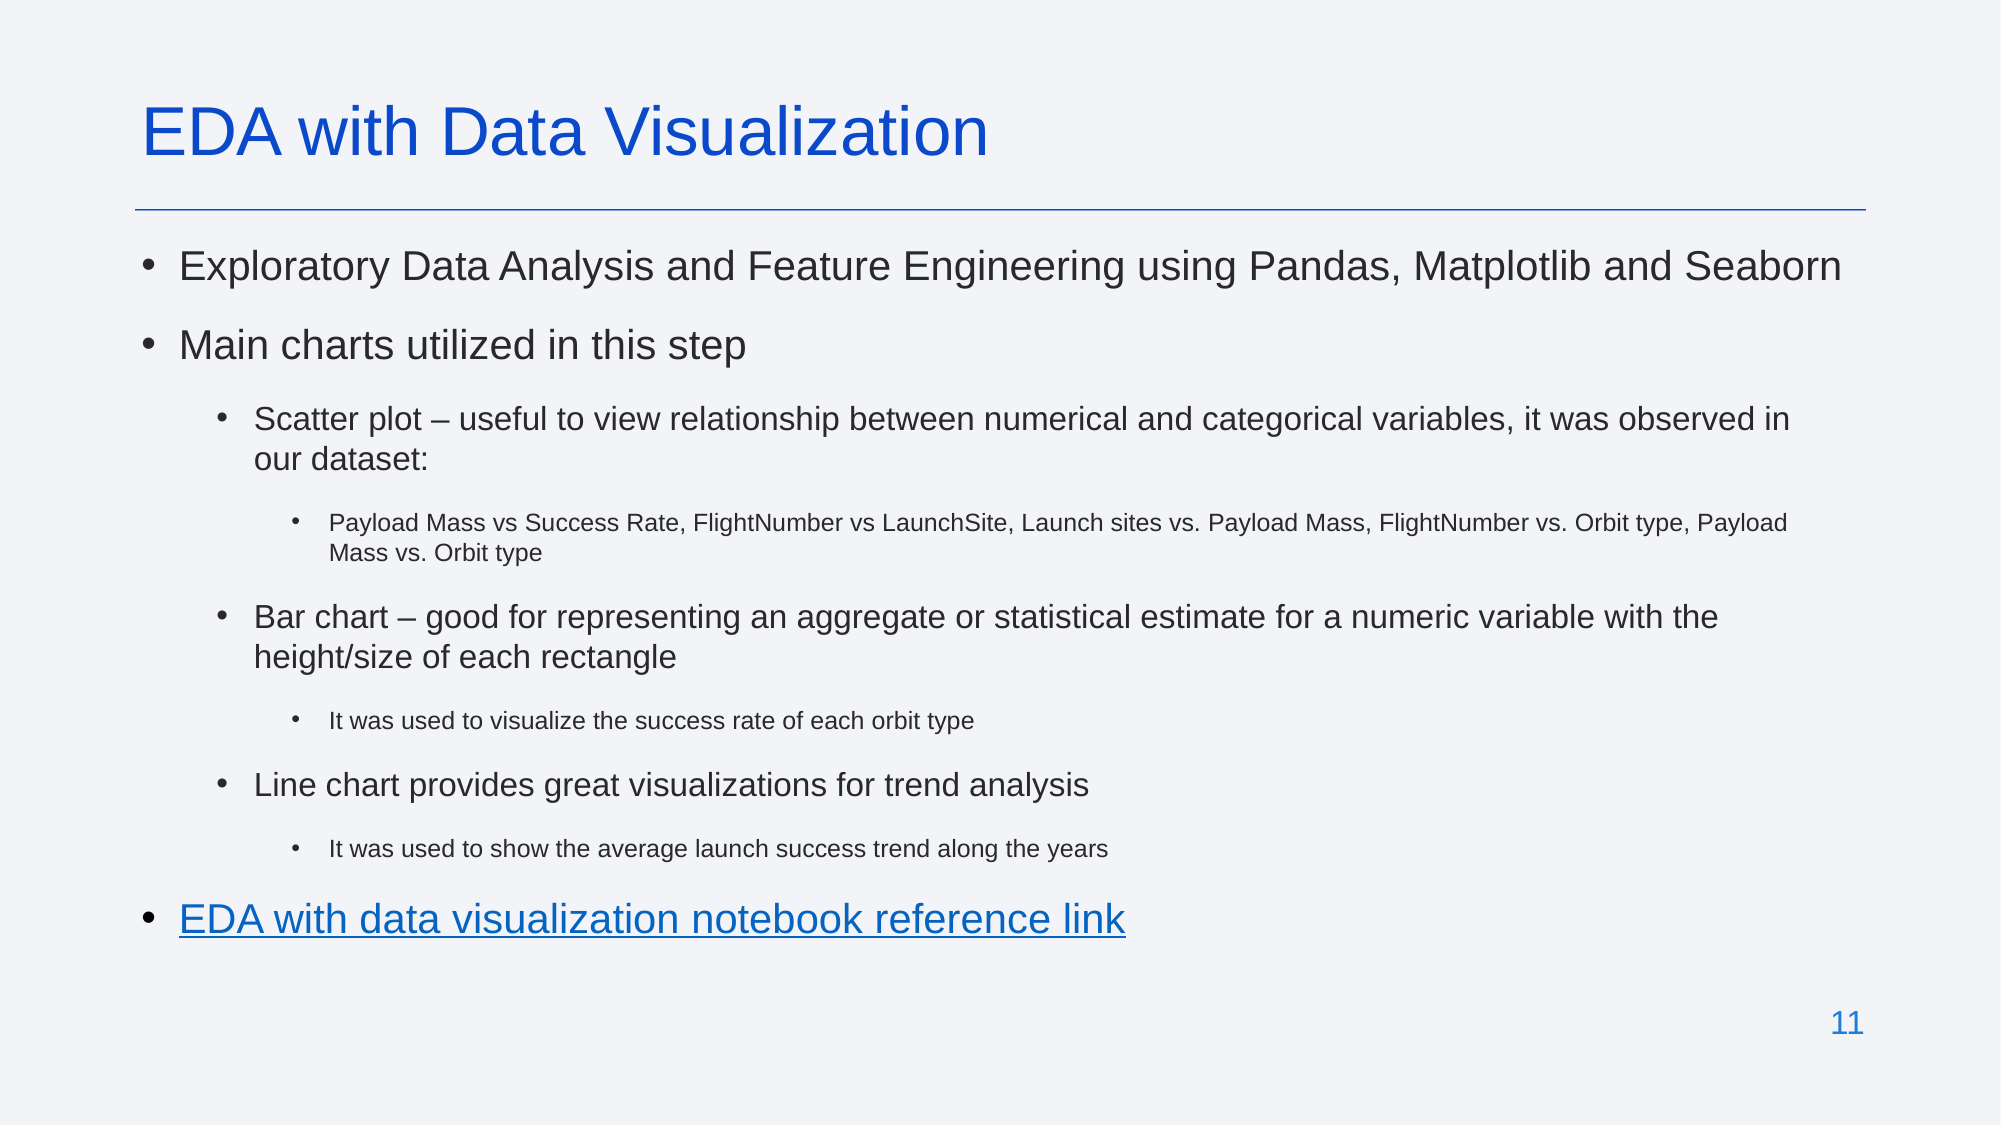

EDA with Data Visualization
Exploratory Data Analysis and Feature Engineering using Pandas, Matplotlib and Seaborn
Main charts utilized in this step
Scatter plot – useful to view relationship between numerical and categorical variables, it was observed in our dataset:
Payload Mass vs Success Rate, FlightNumber vs LaunchSite, Launch sites vs. Payload Mass, FlightNumber vs. Orbit type, Payload Mass vs. Orbit type
Bar chart – good for representing an aggregate or statistical estimate for a numeric variable with the height/size of each rectangle
It was used to visualize the success rate of each orbit type
Line chart provides great visualizations for trend analysis
It was used to show the average launch success trend along the years
EDA with data visualization notebook reference link
11